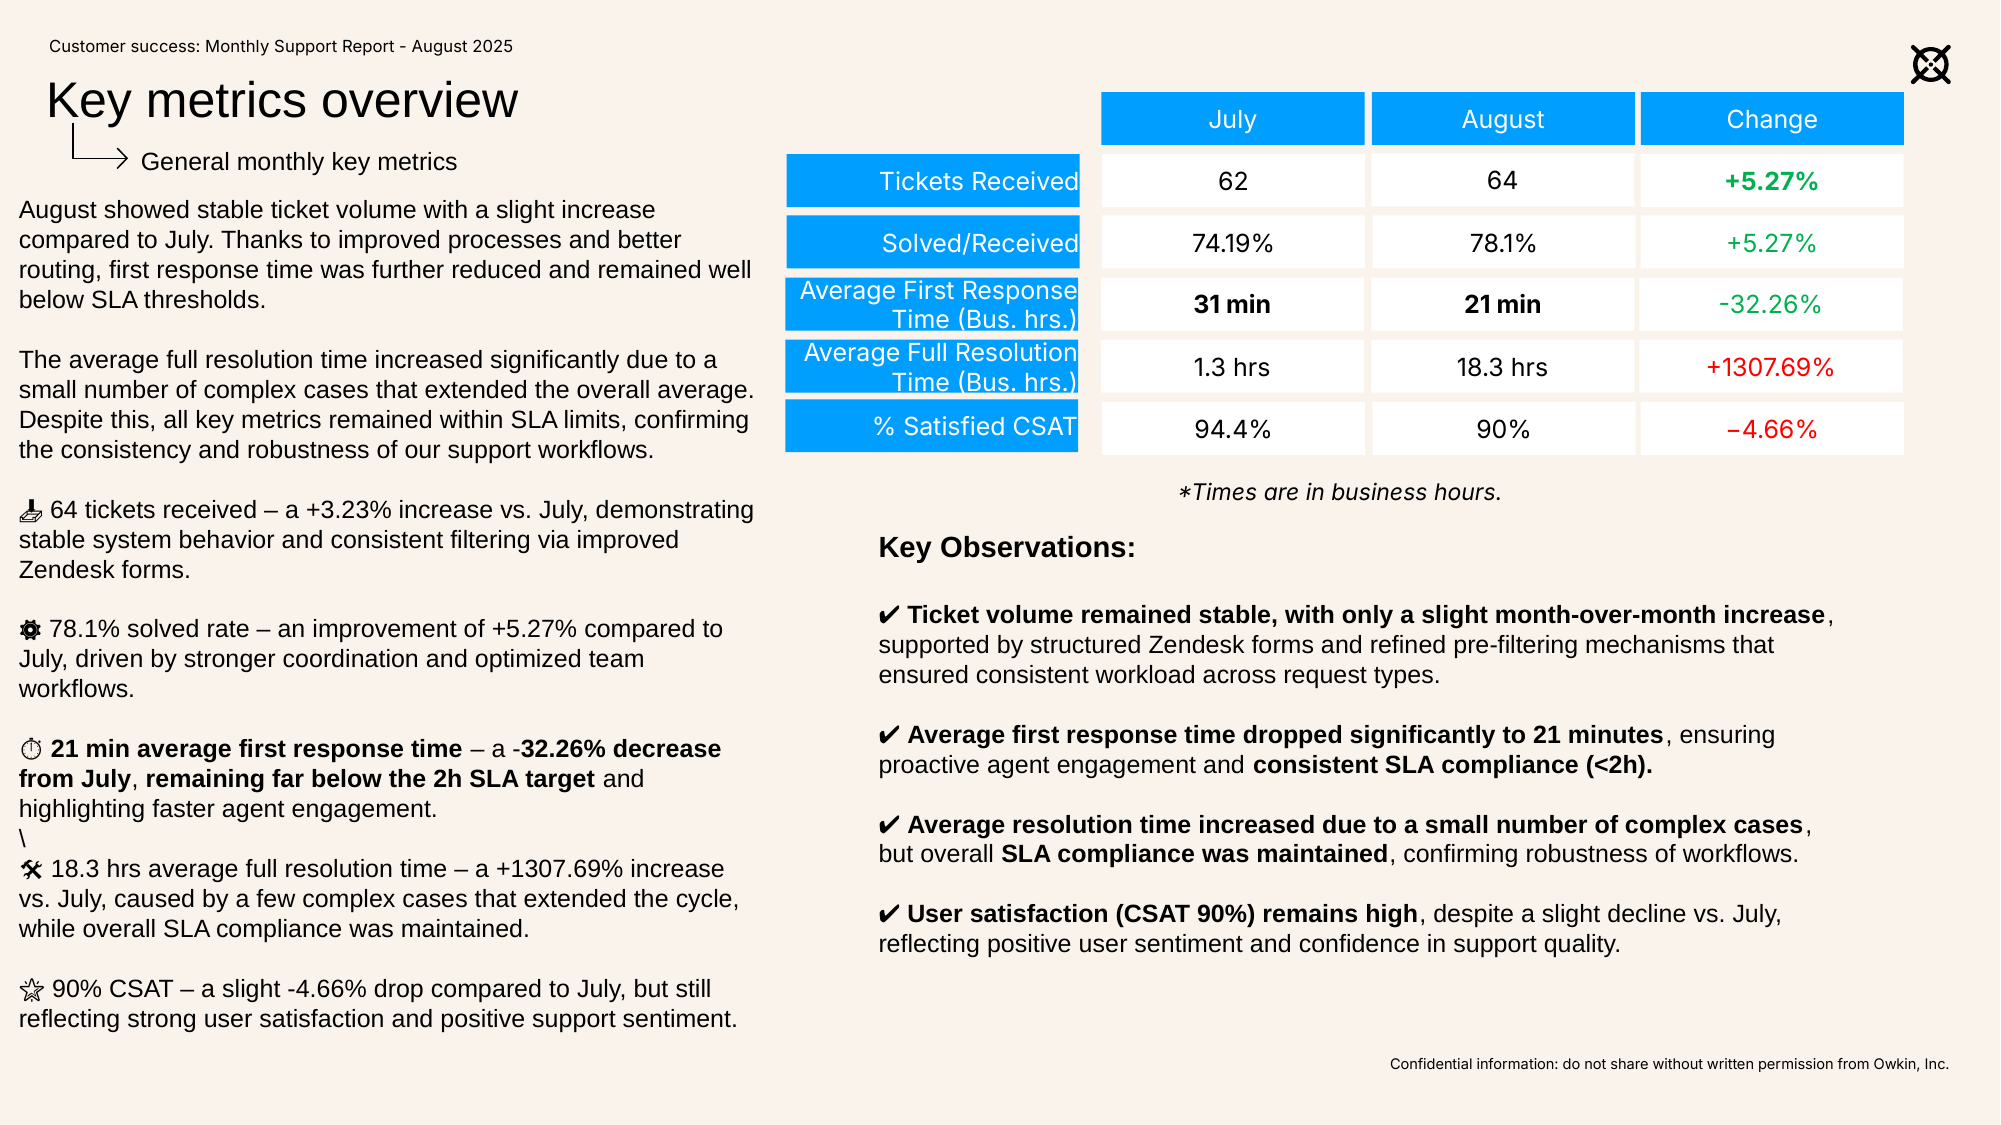

Customer success: Monthly Support Report - August 2025

# Key metrics overview
July
August
Change

General monthly key metrics
64
Tickets Received
62
+5.27%
August showed stable ticket volume with a slight increase compared to July. Thanks to improved processes and better routing, first response time was further reduced and remained well below SLA thresholds.

The average full resolution time increased significantly due to a small number of complex cases that extended the overall average.
Despite this, all key metrics remained within SLA limits, confirming the consistency and robustness of our support workflows.

📥 64 tickets received – a +3.23% increase vs. July, demonstrating stable system behavior and consistent filtering via improved Zendesk forms.

⚙️ 78.1% solved rate – an improvement of +5.27% compared to July, driven by stronger coordination and optimized team workflows.

⏱️ 21 min average first response time – a -32.26% decrease from July, remaining far below the 2h SLA target and highlighting faster agent engagement.
\
🛠️ 18.3 hrs average full resolution time – a +1307.69% increase vs. July, caused by a few complex cases that extended the cycle, while overall SLA compliance was maintained.

🌟 90% CSAT – a slight -4.66% drop compared to July, but still reflecting strong user satisfaction and positive support sentiment.
Solved/Received
74.19%
78.1%
+5.27%

Average First Response Time (Bus. hrs.)
31 min
21 min
-32.26%
Average Full Resolution Time (Bus. hrs.)
1.3 hrs
18.3 hrs
+1307.69%
% Satisfied CSAT
94.4%
90%
−4.66%
*Times are in business hours.
Key Observations:

✔️ Ticket volume remained stable, with only a slight month-over-month increase, supported by structured Zendesk forms and refined pre-filtering mechanisms that ensured consistent workload across request types.

✔️ Average first response time dropped significantly to 21 minutes, ensuring proactive agent engagement and consistent SLA compliance (<2h).

✔️ Average resolution time increased due to a small number of complex cases, but overall SLA compliance was maintained, confirming robustness of workflows.

✔️ User satisfaction (CSAT 90%) remains high, despite a slight decline vs. July, reflecting positive user sentiment and confidence in support quality.